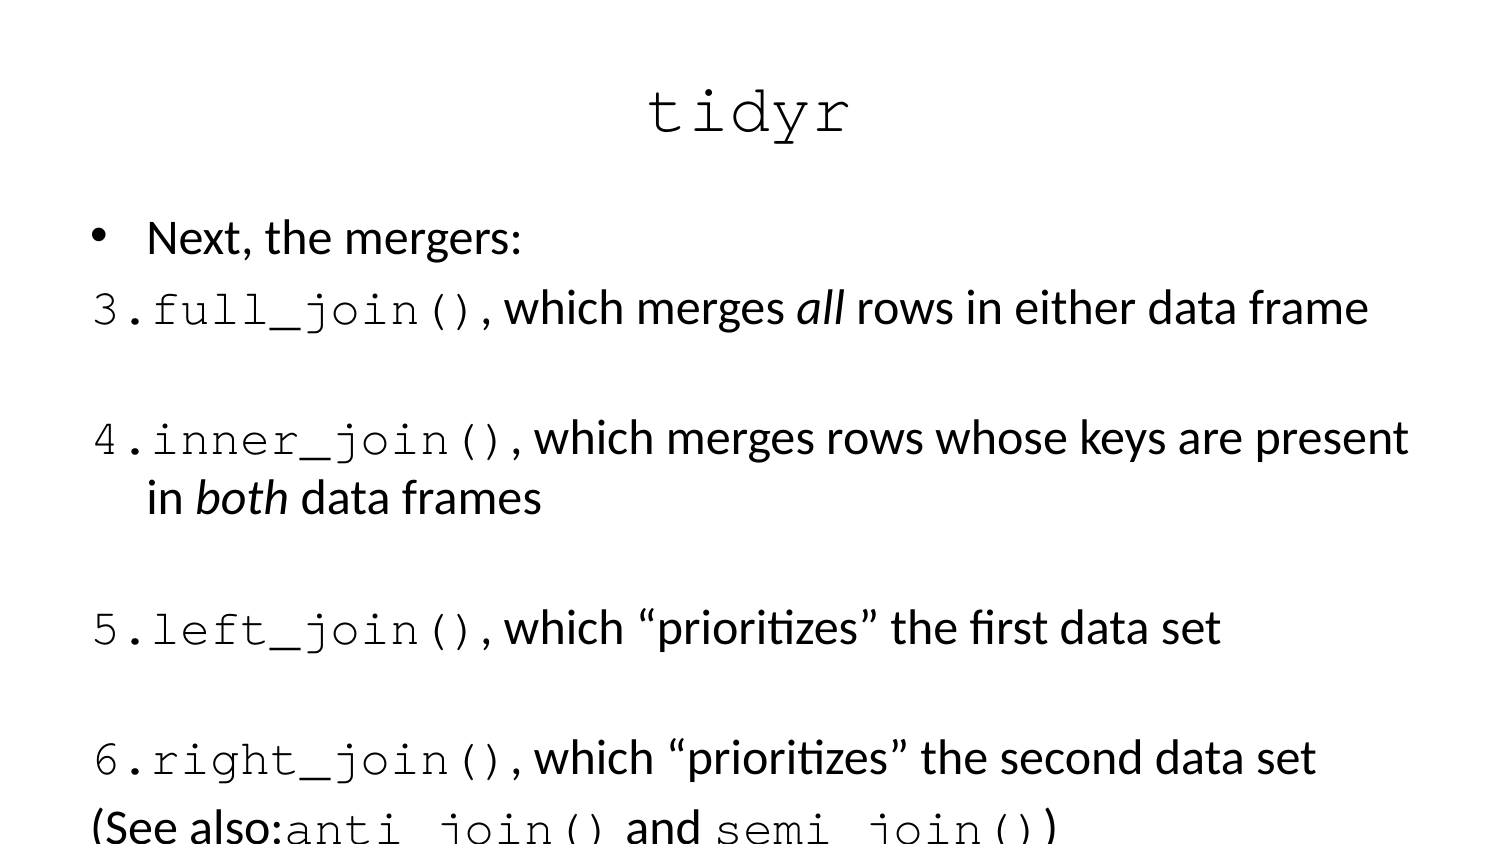

# tidyr
Next, the mergers:
full_join(), which merges all rows in either data frame
inner_join(), which merges rows whose keys are present in both data frames
left_join(), which “prioritizes” the first data set
right_join(), which “prioritizes” the second data set
(See also:anti_join() and semi_join())